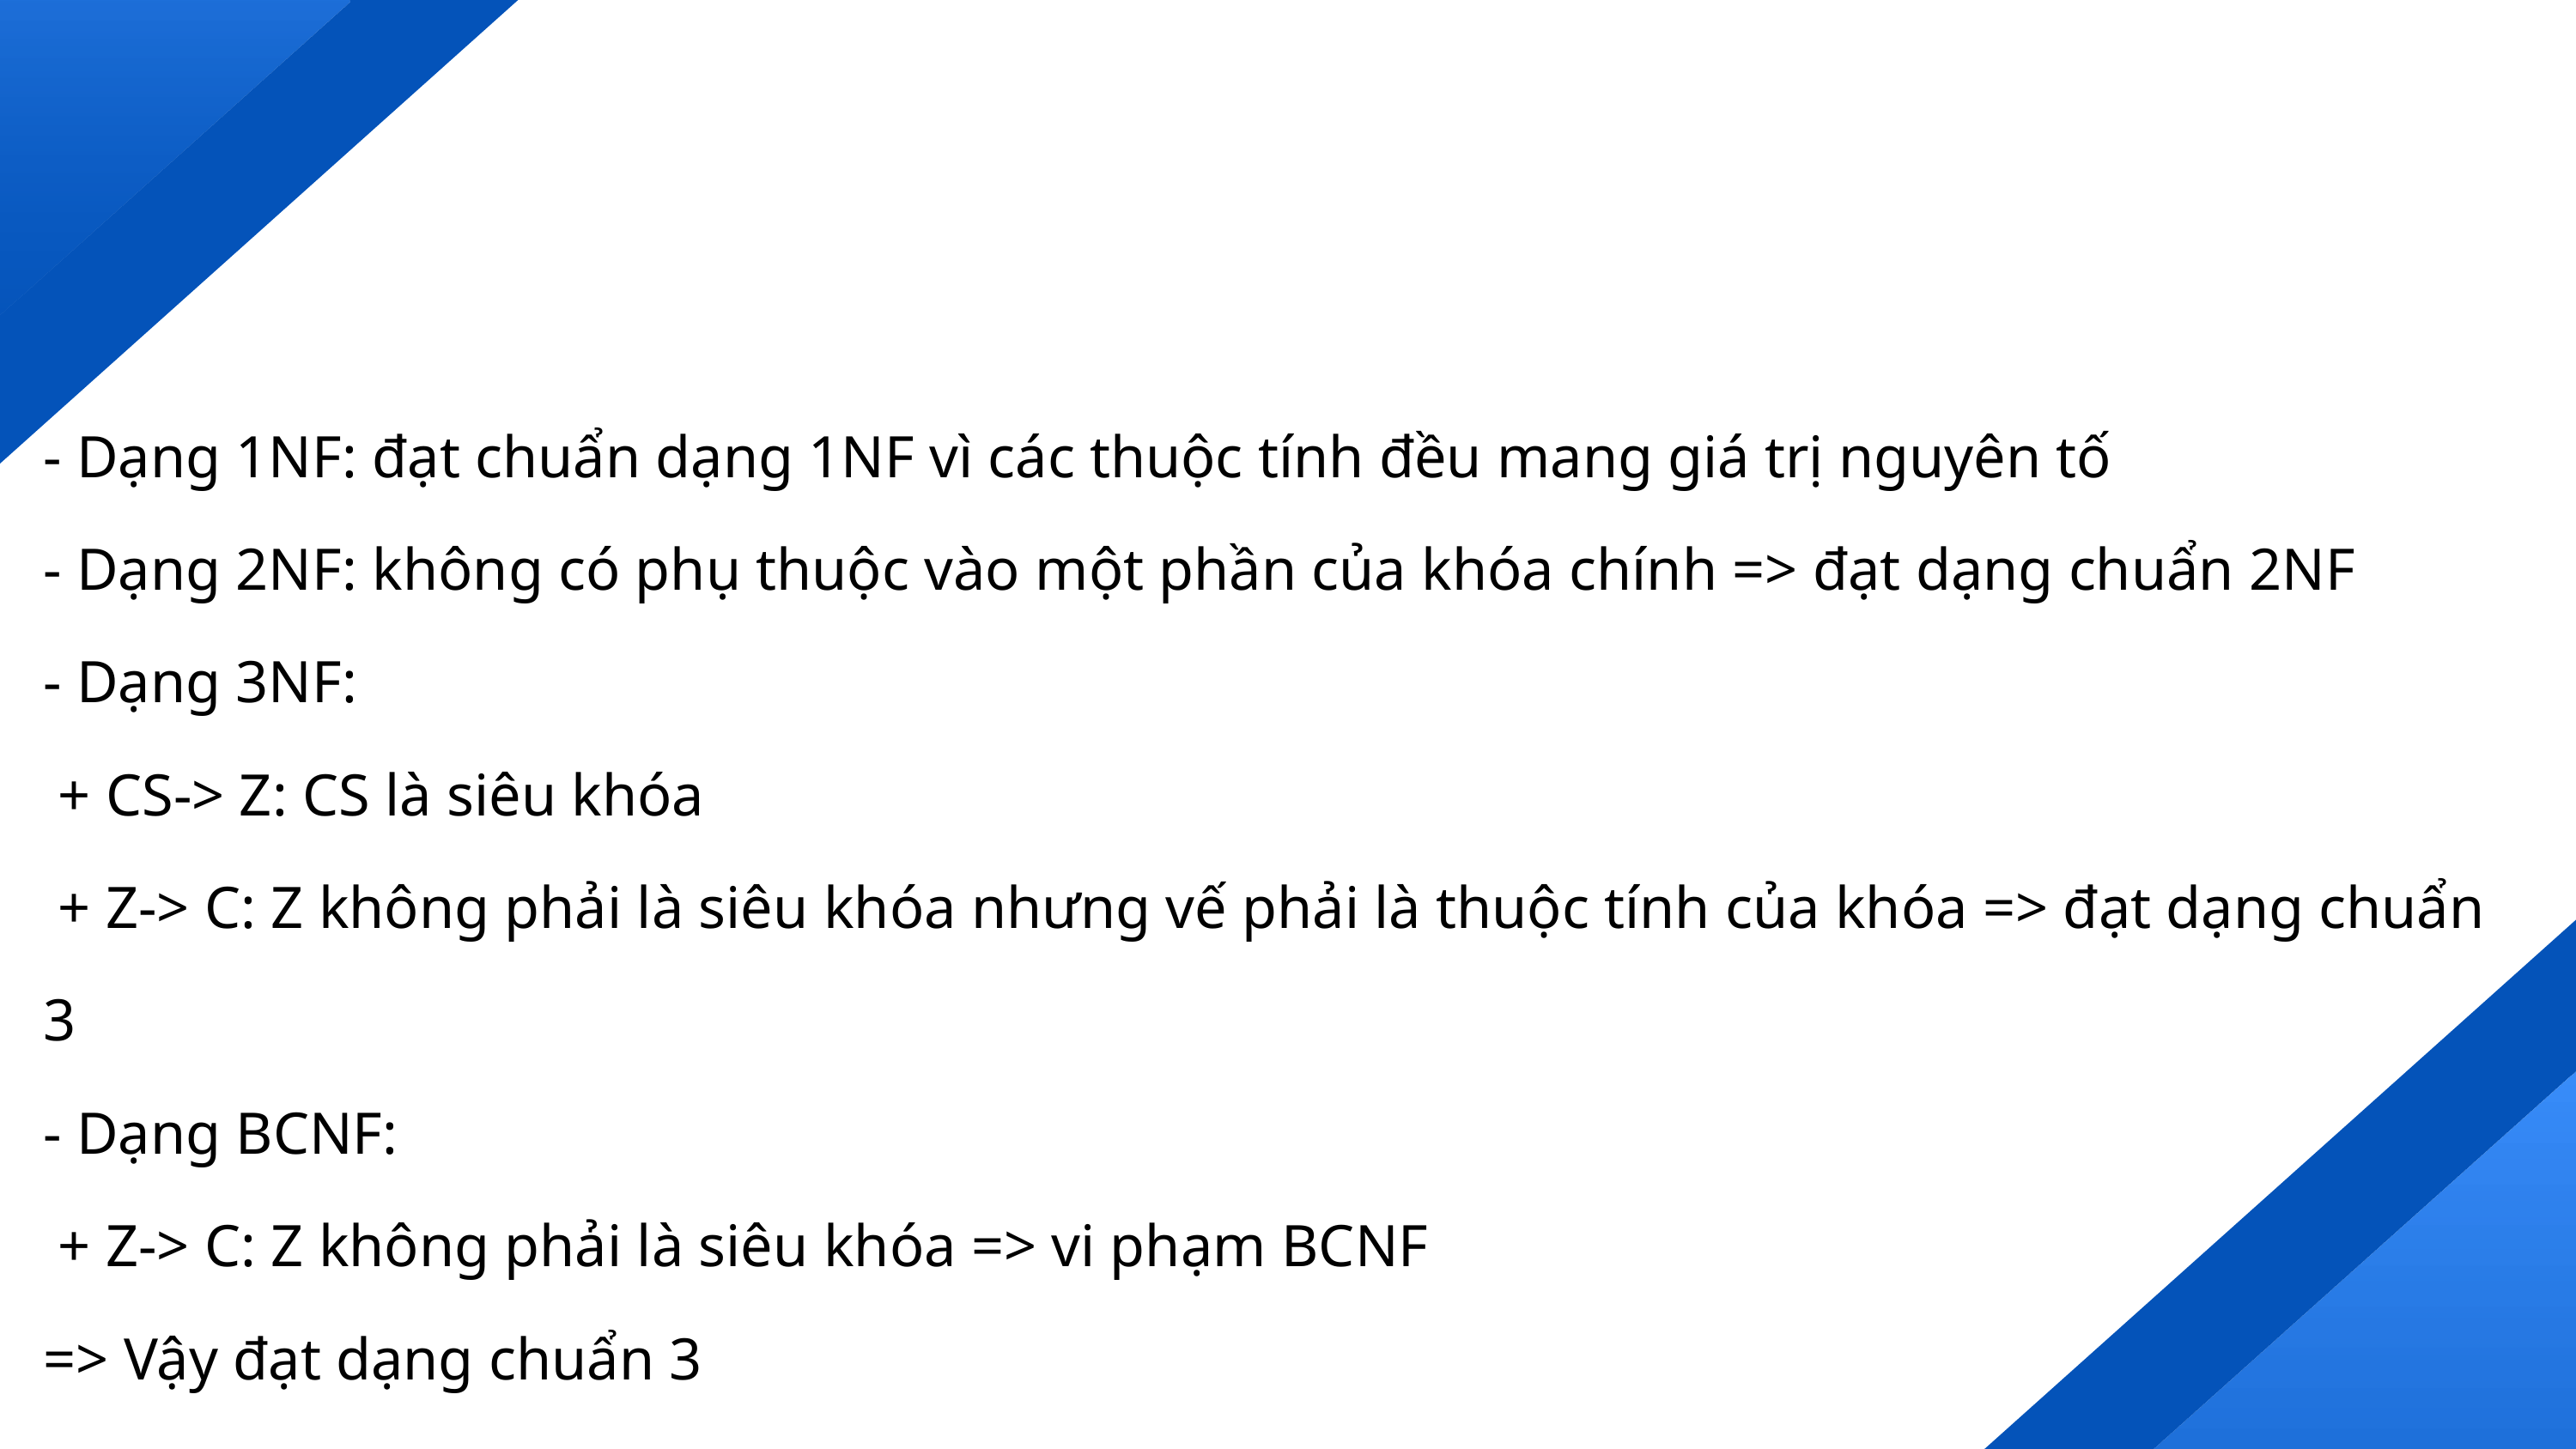

- Dạng 1NF: đạt chuẩn dạng 1NF vì các thuộc tính đều mang giá trị nguyên tố
- Dạng 2NF: không có phụ thuộc vào một phần của khóa chính => đạt dạng chuẩn 2NF
- Dạng 3NF:
 + CS-> Z: CS là siêu khóa
 + Z-> C: Z không phải là siêu khóa nhưng vế phải là thuộc tính của khóa => đạt dạng chuẩn 3
- Dạng BCNF:
 + Z-> C: Z không phải là siêu khóa => vi phạm BCNF
=> Vậy đạt dạng chuẩn 3